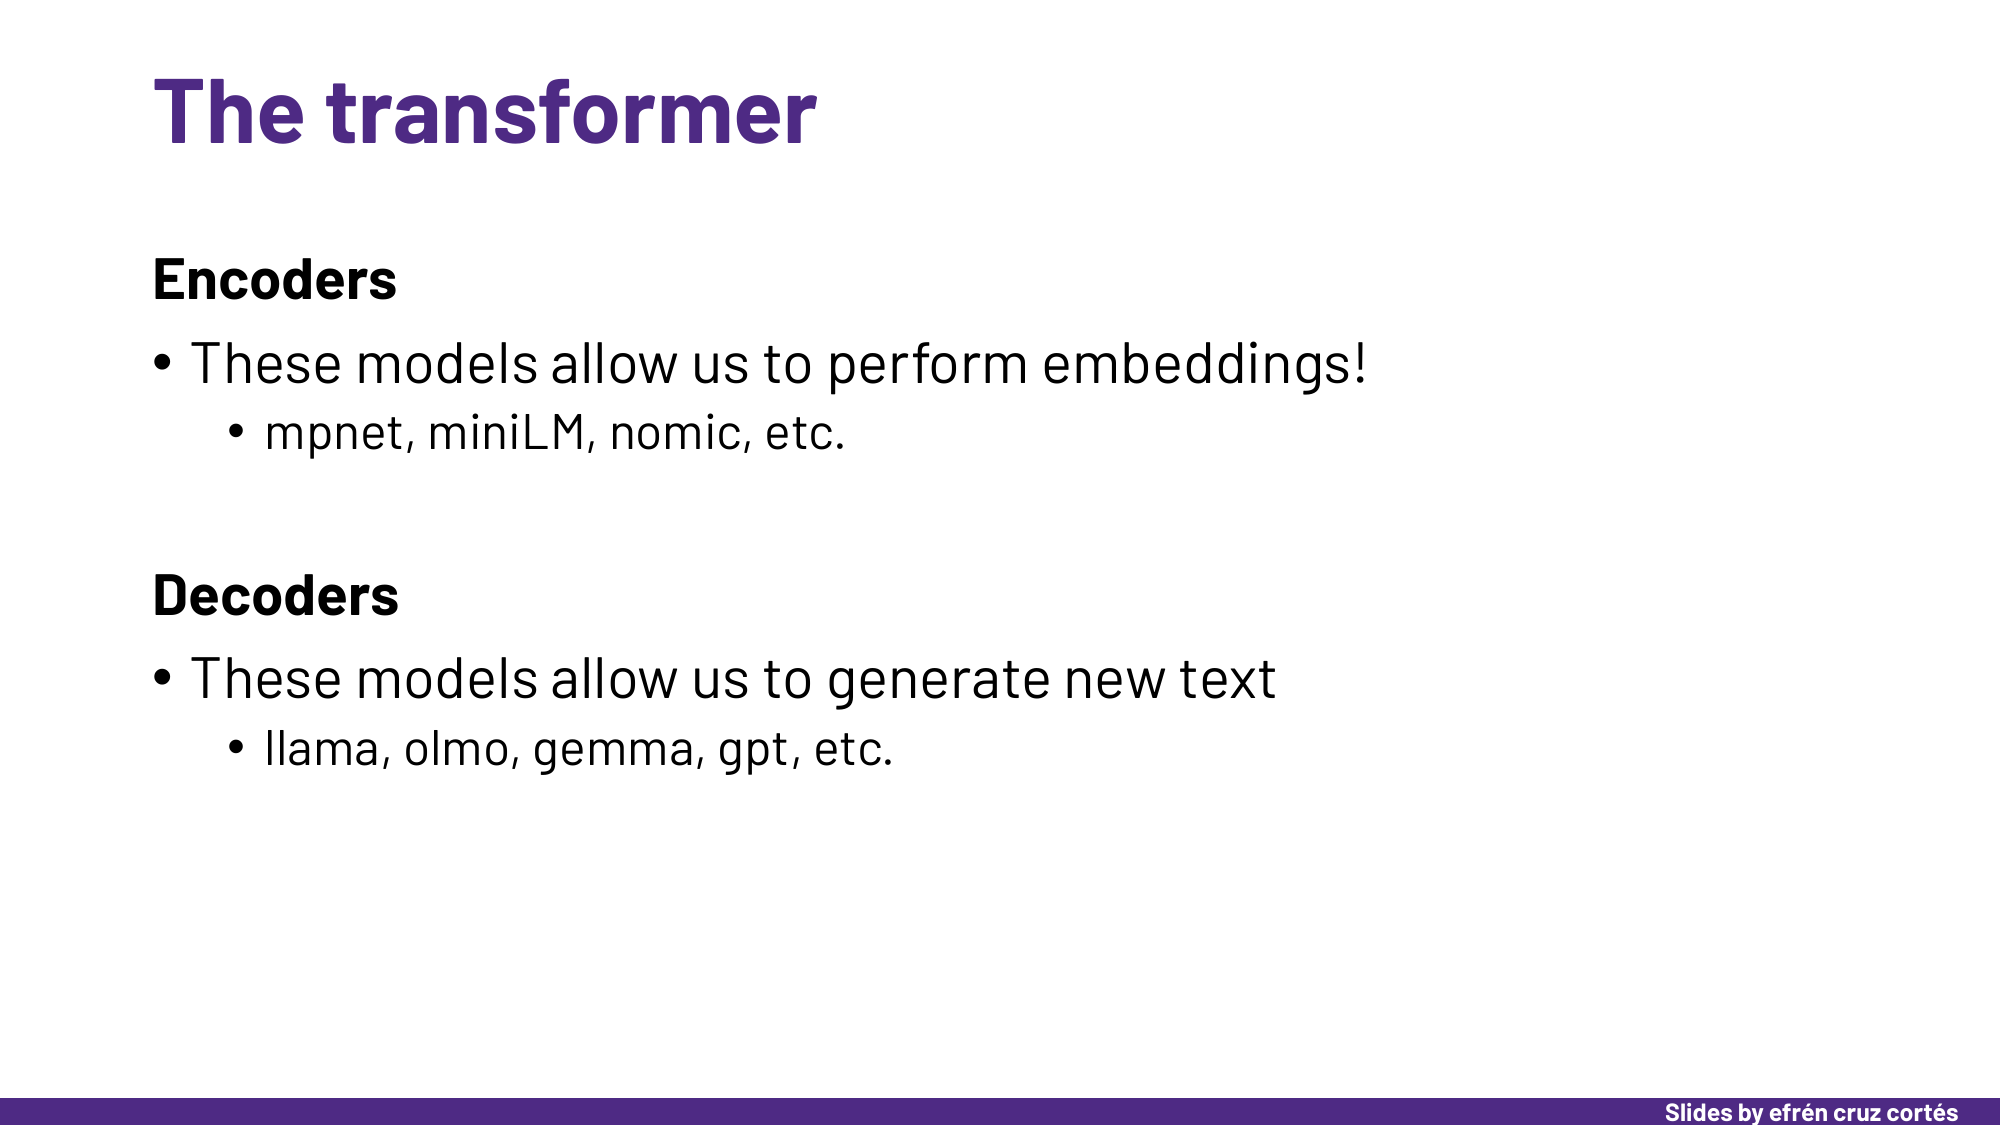

# The transformer
Encoders
These models allow us to perform embeddings!
mpnet, miniLM, nomic, etc.

Decoders
These models allow us to generate new text
llama, olmo, gemma, gpt, etc.